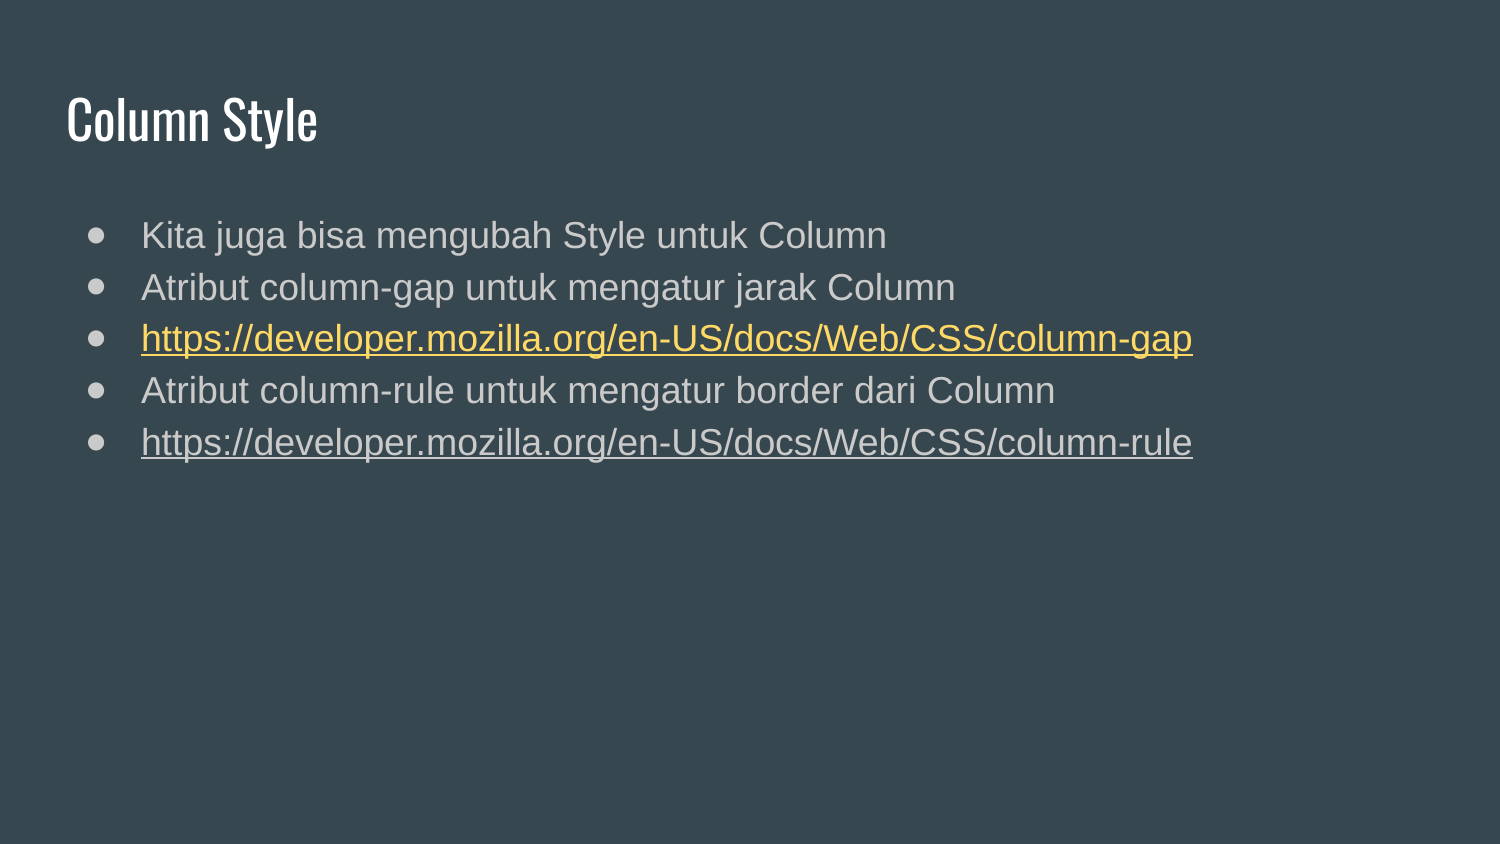

# Column Style
Kita juga bisa mengubah Style untuk Column
Atribut column-gap untuk mengatur jarak Column
https://developer.mozilla.org/en-US/docs/Web/CSS/column-gap
Atribut column-rule untuk mengatur border dari Column
https://developer.mozilla.org/en-US/docs/Web/CSS/column-rule